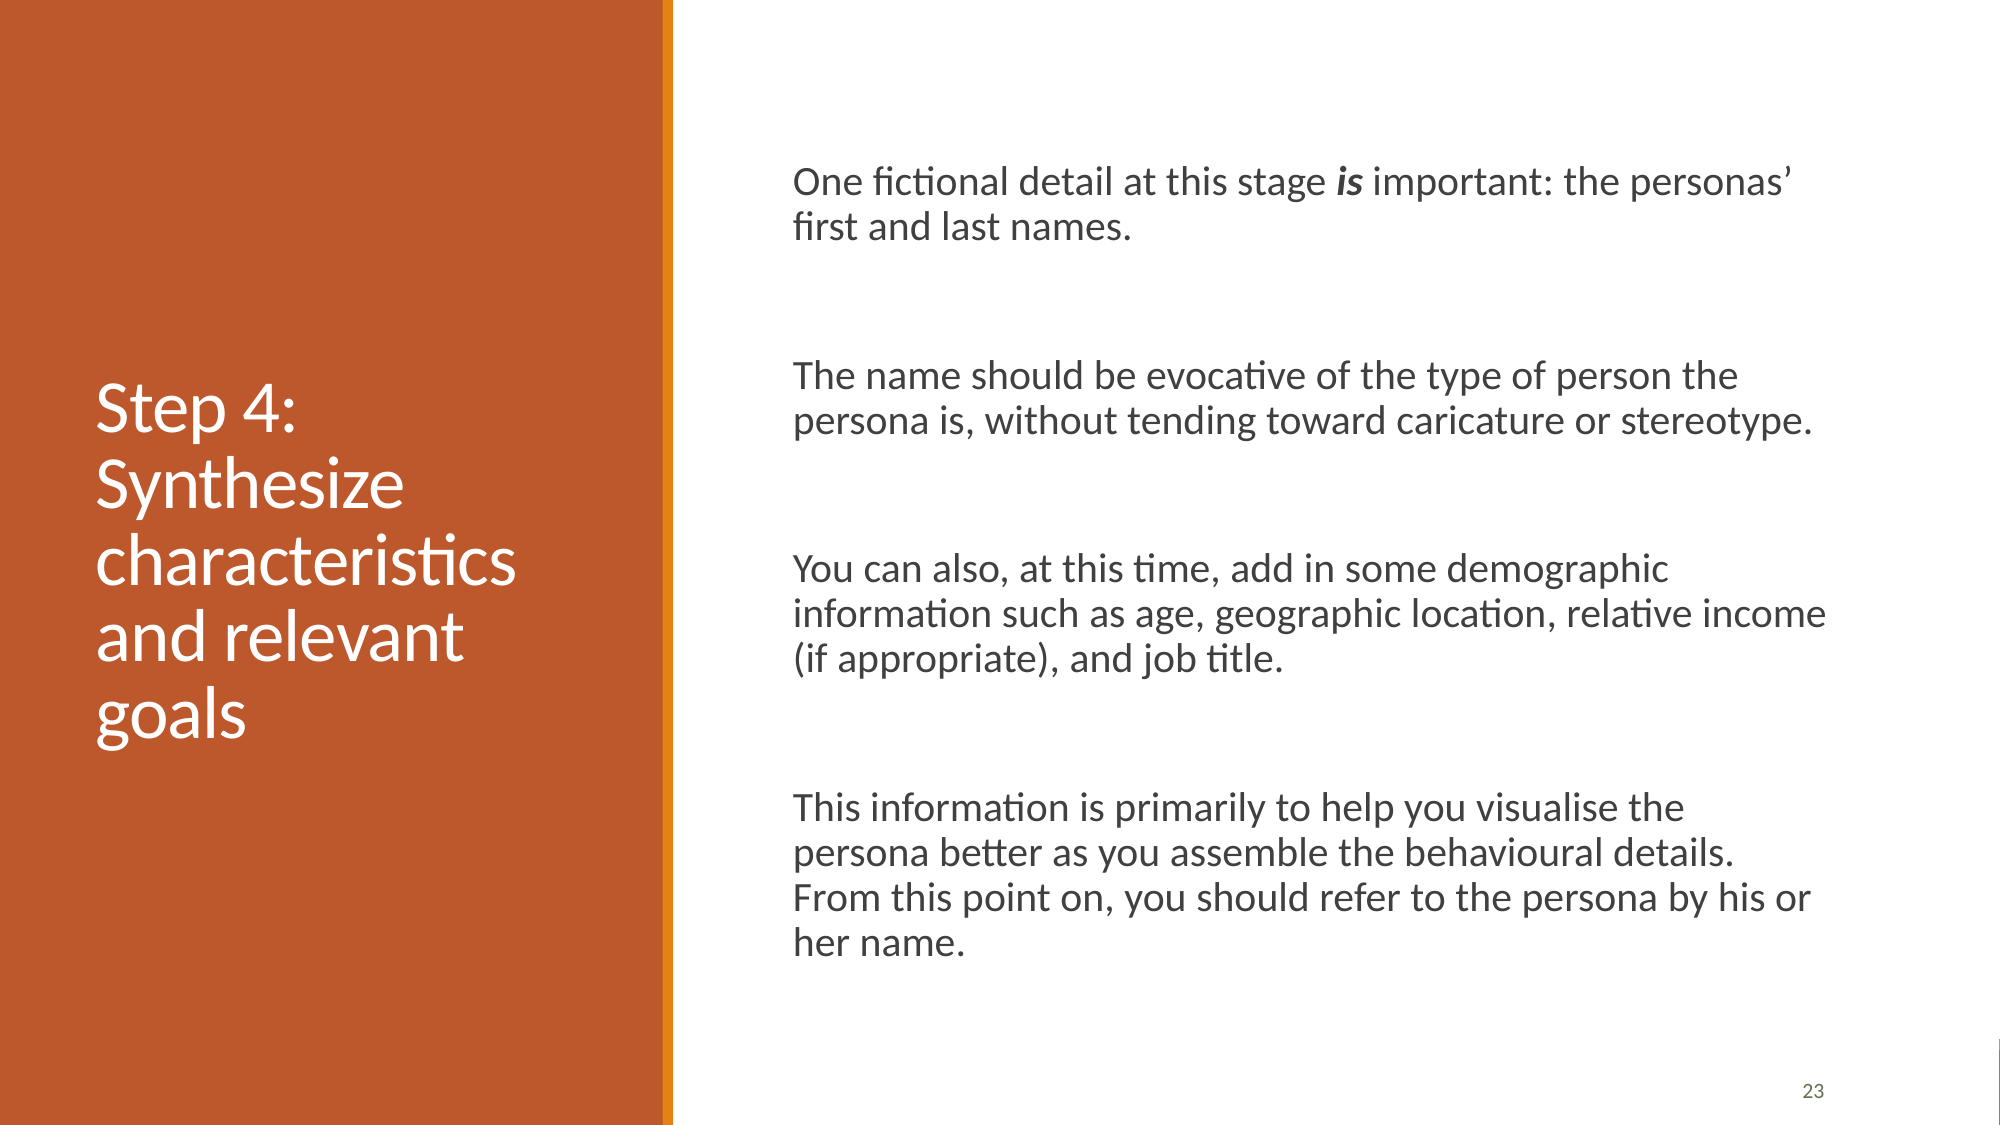

# Step 4: Synthesize characteristics and relevant goals
One fictional detail at this stage is important: the personas’ first and last names.

The name should be evocative of the type of person the persona is, without tending toward caricature or stereotype.

You can also, at this time, add in some demographic information such as age, geographic location, relative income (if appropriate), and job title.

This information is primarily to help you visualise the persona better as you assemble the behavioural details. From this point on, you should refer to the persona by his or her name.
23